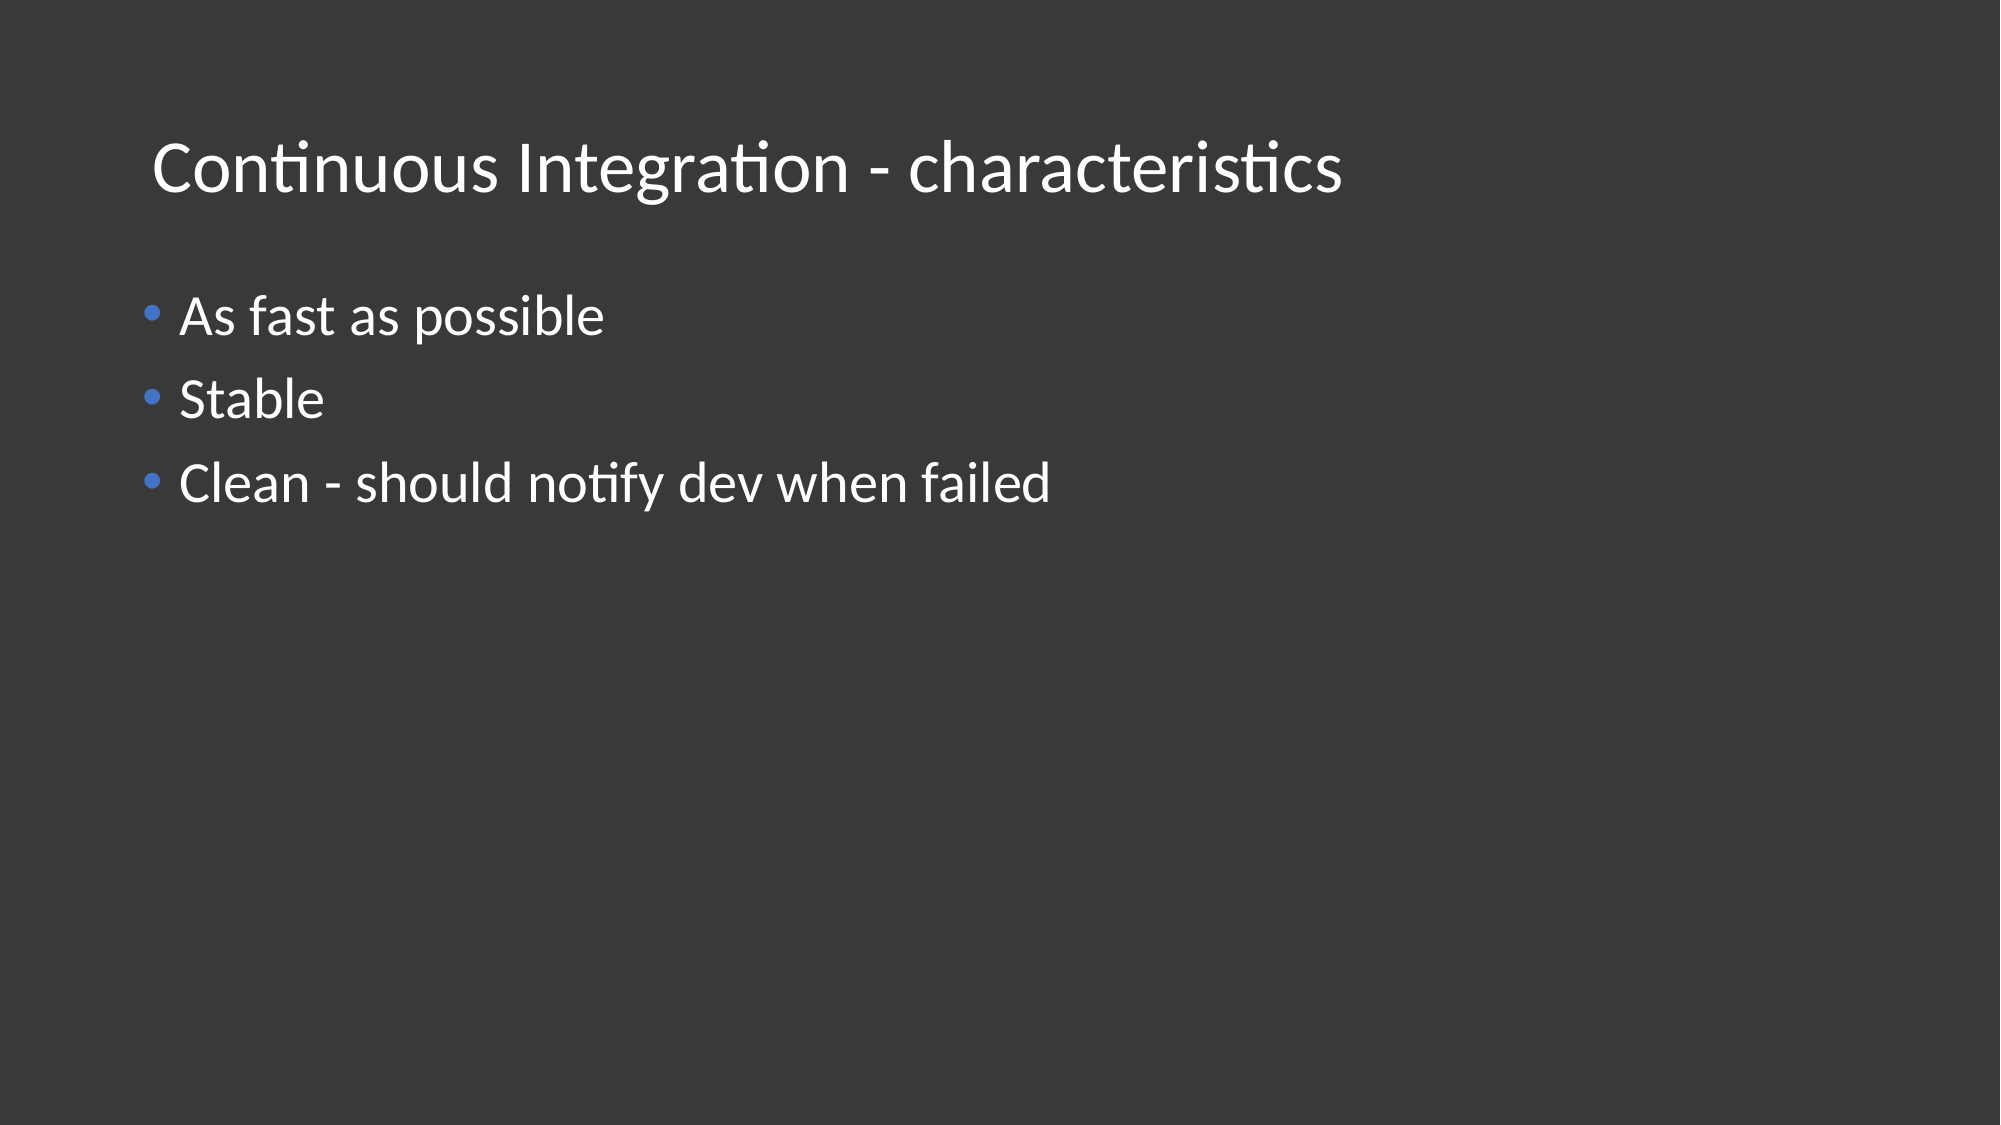

# Continuous Integration - characteristics
As fast as possible
Stable
Clean - should notify dev when failed